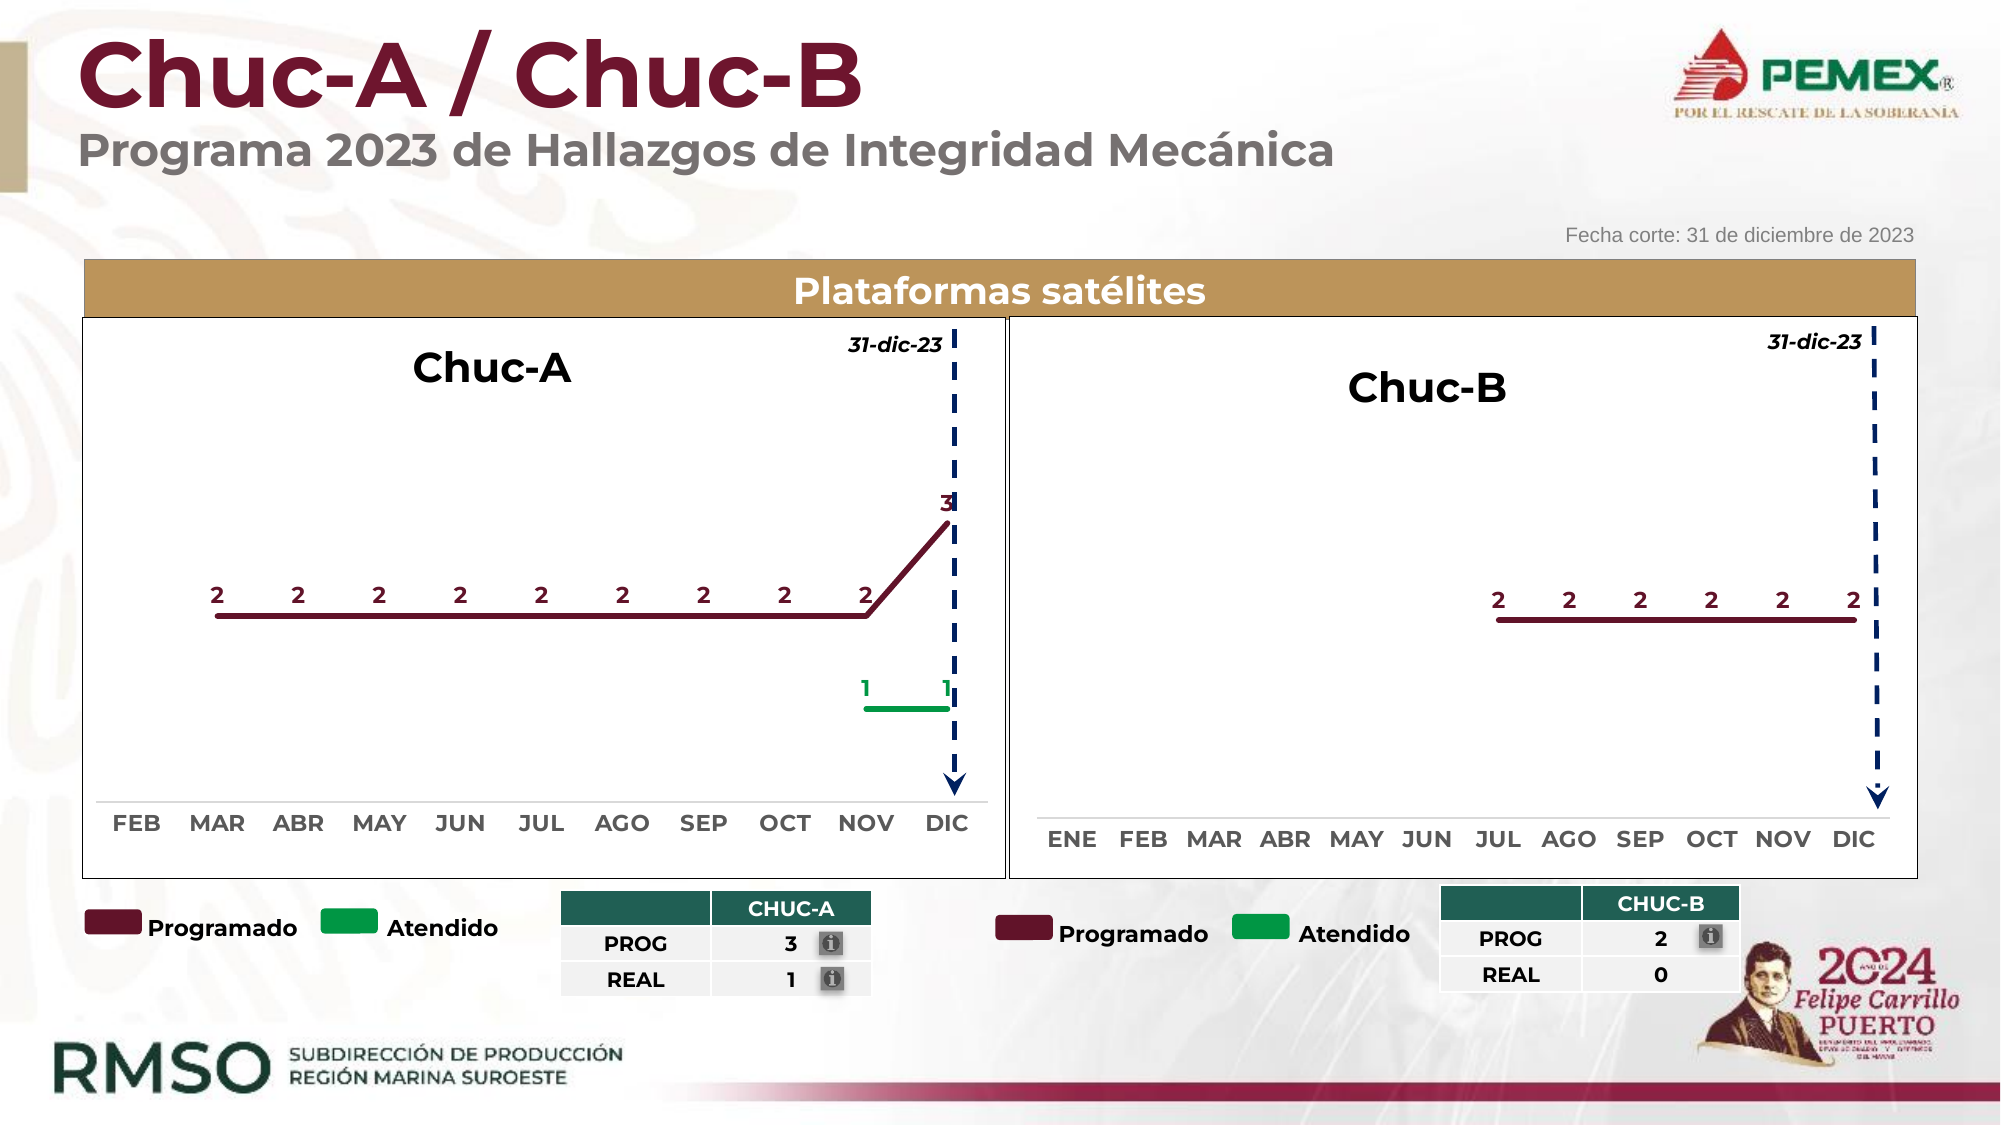

# Chuc-A / Chuc-B Programa 2023 de Hallazgos de Integridad Mecánica
Fecha corte: 31 de diciembre de 2023
Plataformas satélites

### Chart

| Category | PROGRAMADO | ATENDIDO |
|---|---|---|
| ENE | None | None |
| FEB | None | None |
| MAR | None | None |
| ABR | None | None |
| MAY | None | None |
| JUN | None | None |
| JUL | 2.0 | None |
| AGO | 2.0 | None |
| SEP | 2.0 | None |
| OCT | 2.0 | None |
| NOV | 2.0 | None |
| DIC | 2.0 | None |

### Chart

| Category | PROGRAMADO | ATENDIDO |
|---|---|---|
| FEB | None | None |
| MAR | 2.0 | None |
| ABR | 2.0 | None |
| MAY | 2.0 | None |
| JUN | 2.0 | None |
| JUL | 2.0 | None |
| AGO | 2.0 | None |
| SEP | 2.0 | None |
| OCT | 2.0 | None |
| NOV | 2.0 | 1.0 |
| DIC | 3.0 | 1.0 |
31-dic-23
31-dic-23
Chuc-A
Chuc-B
|  | CHUC-B |
| --- | --- |
| PROG | 2 |
| REAL | 0 |
|  | CHUC-A |
| --- | --- |
| PROG | 3 |
| REAL | 1 |
Atendido

Programado

Atendido

Programado